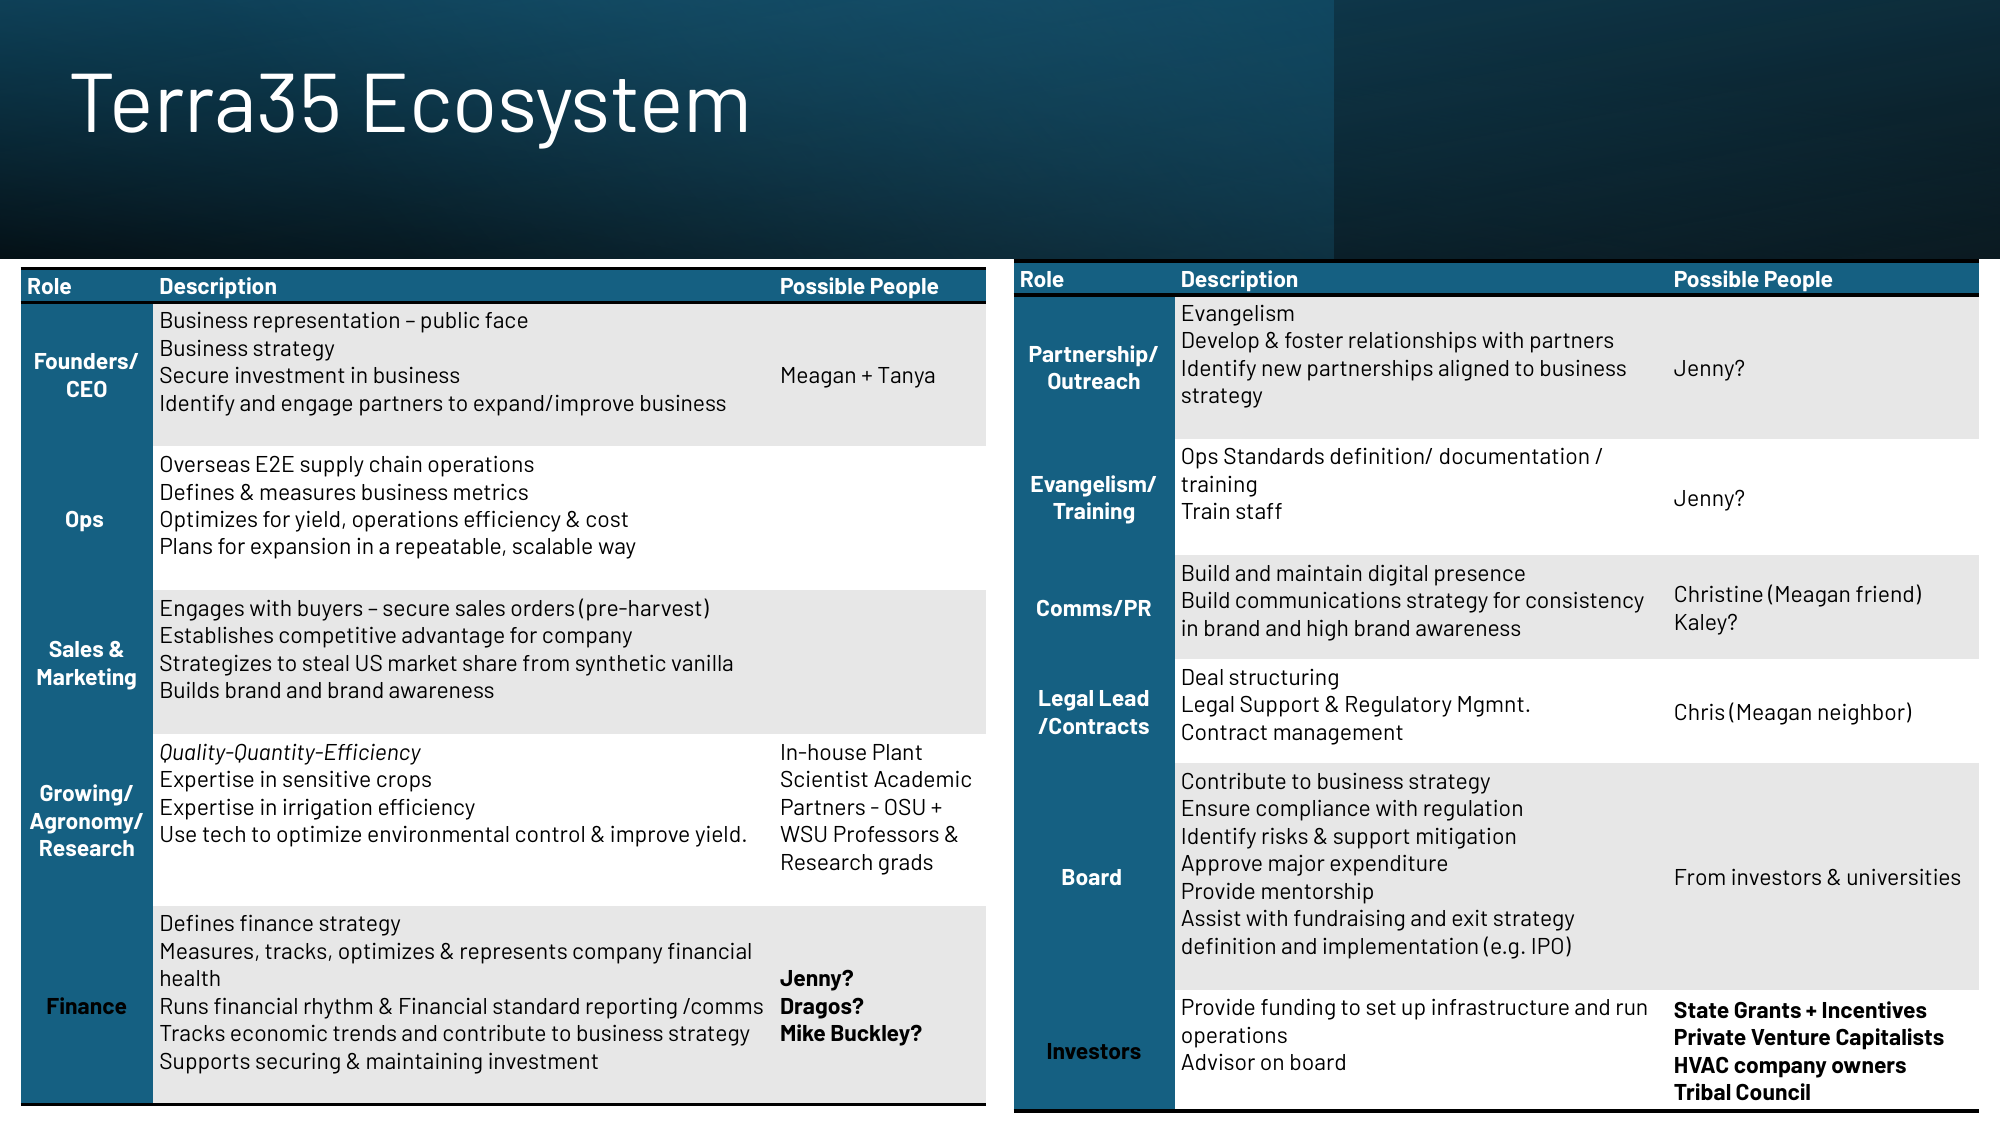

# Terra35 Ecosystem
| Role | Description | Possible People |
| --- | --- | --- |
| Partnership/ Outreach | Evangelism Develop & foster relationships with partners Identify new partnerships aligned to business strategy | Jenny? |
| Evangelism/ Training | Ops Standards definition/ documentation / training Train staff | Jenny? |
| Comms/PR | Build and maintain digital presence Build communications strategy for consistency in brand and high brand awareness | Christine (Meagan friend) Kaley? |
| Legal Lead /Contracts | Deal structuring Legal Support & Regulatory Mgmnt. Contract management | Chris (Meagan neighbor) |
| Board | Contribute to business strategy Ensure compliance with regulation Identify risks & support mitigation Approve major expenditure Provide mentorship Assist with fundraising and exit strategy definition and implementation (e.g. IPO) | From investors & universities |
| Investors | Provide funding to set up infrastructure and run operations Advisor on board | State Grants + Incentives Private Venture Capitalists HVAC company owners Tribal Council |
| Role | Description | Possible People |
| --- | --- | --- |
| Founders/ CEO | Business representation – public face Business strategy Secure investment in business Identify and engage partners to expand/improve business | Meagan + Tanya |
| Ops | Overseas E2E supply chain operations Defines & measures business metrics Optimizes for yield, operations efficiency & cost Plans for expansion in a repeatable, scalable way |  |
| Sales & Marketing | Engages with buyers – secure sales orders (pre-harvest) Establishes competitive advantage for company Strategizes to steal US market share from synthetic vanilla Builds brand and brand awareness |  |
| Growing/ Agronomy/ Research | Quality-Quantity-Efficiency Expertise in sensitive crops Expertise in irrigation efficiency Use tech to optimize environmental control & improve yield. | In-house Plant Scientist Academic Partners - OSU + WSU Professors & Research grads |
| Finance | Defines finance strategy Measures, tracks, optimizes & represents company financial health Runs financial rhythm & Financial standard reporting /comms Tracks economic trends and contribute to business strategy Supports securing & maintaining investment | Jenny? Dragos? Mike Buckley? |